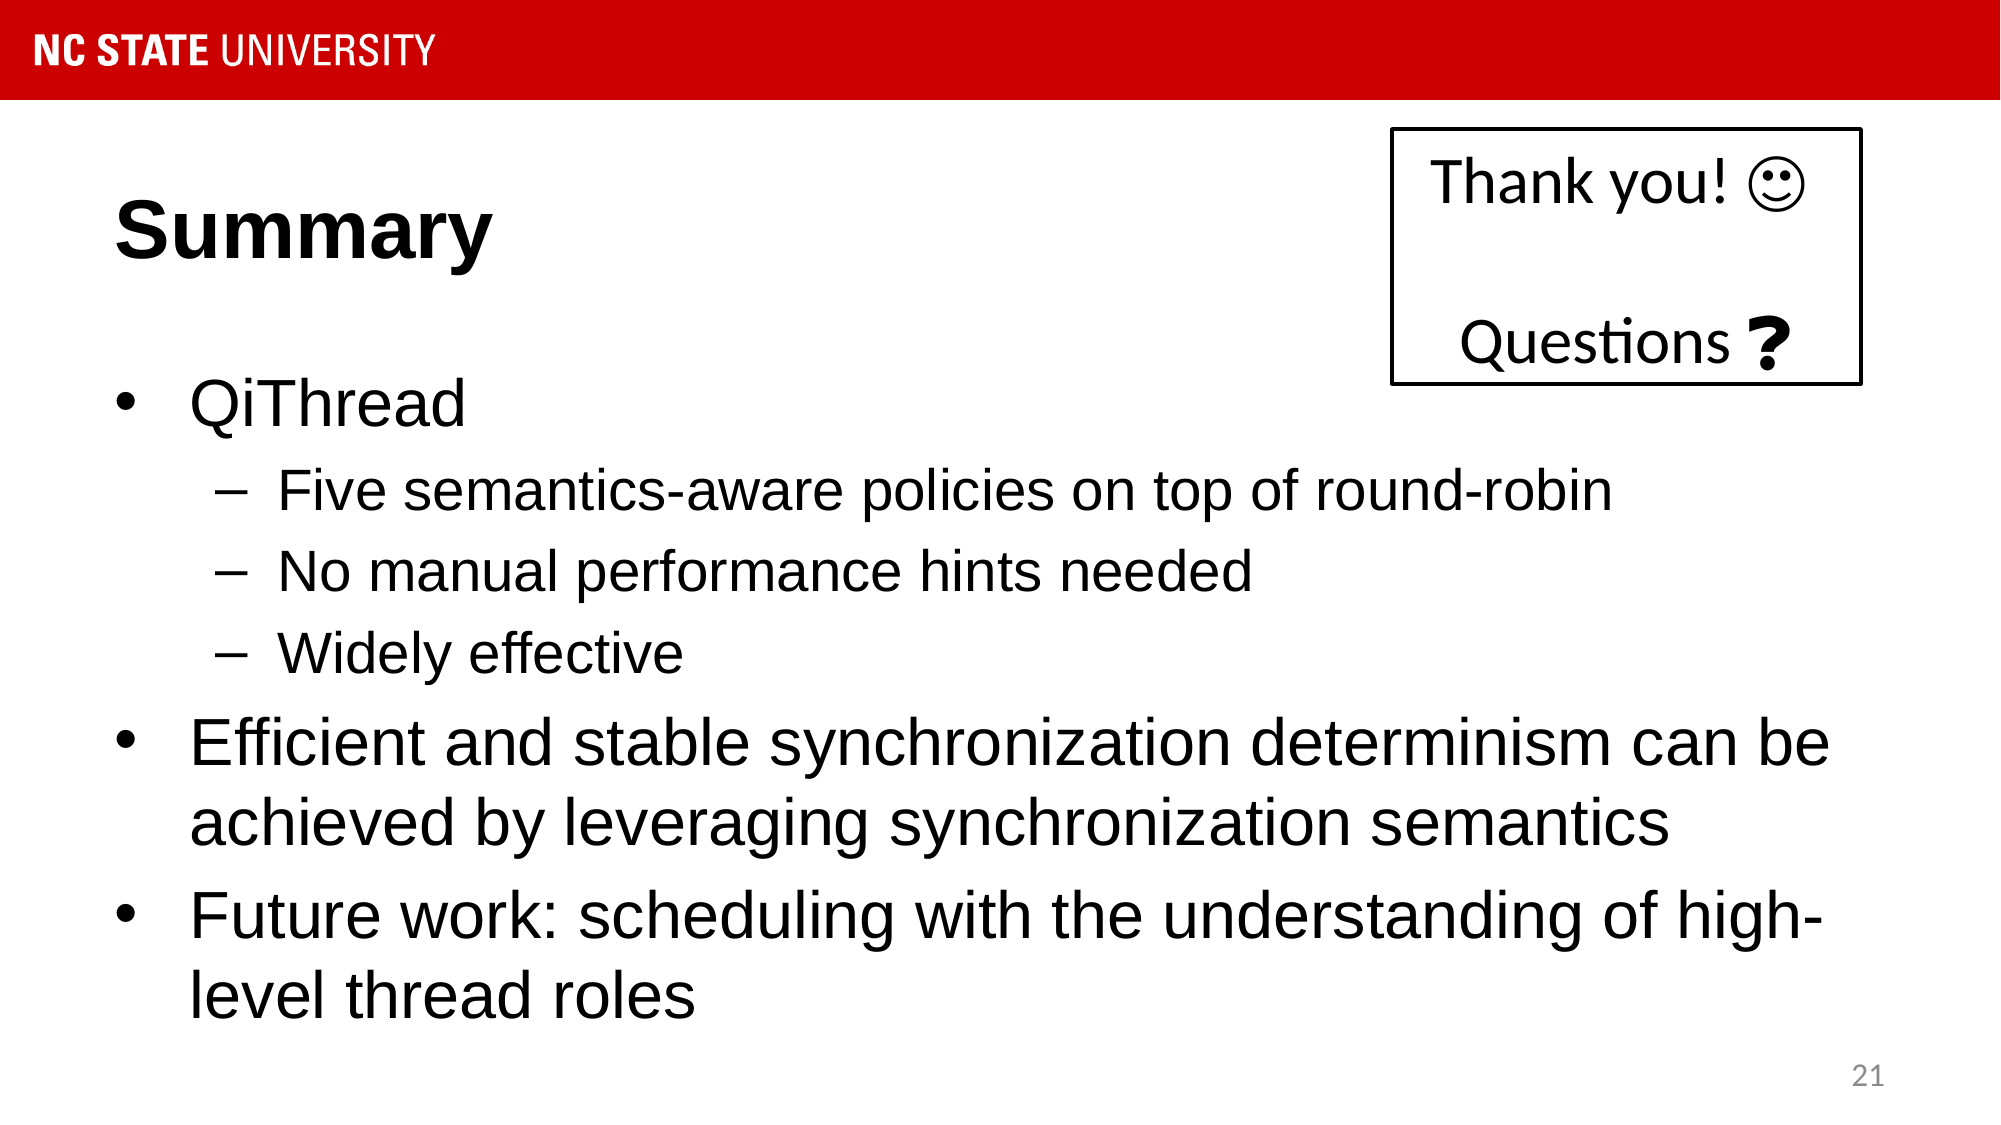

Thank you! 🙂

Questions ❓
# Summary
QiThread
Five semantics-aware policies on top of round-robin
No manual performance hints needed
Widely effective
Efficient and stable synchronization determinism can be achieved by leveraging synchronization semantics
Future work: scheduling with the understanding of high-level thread roles
21